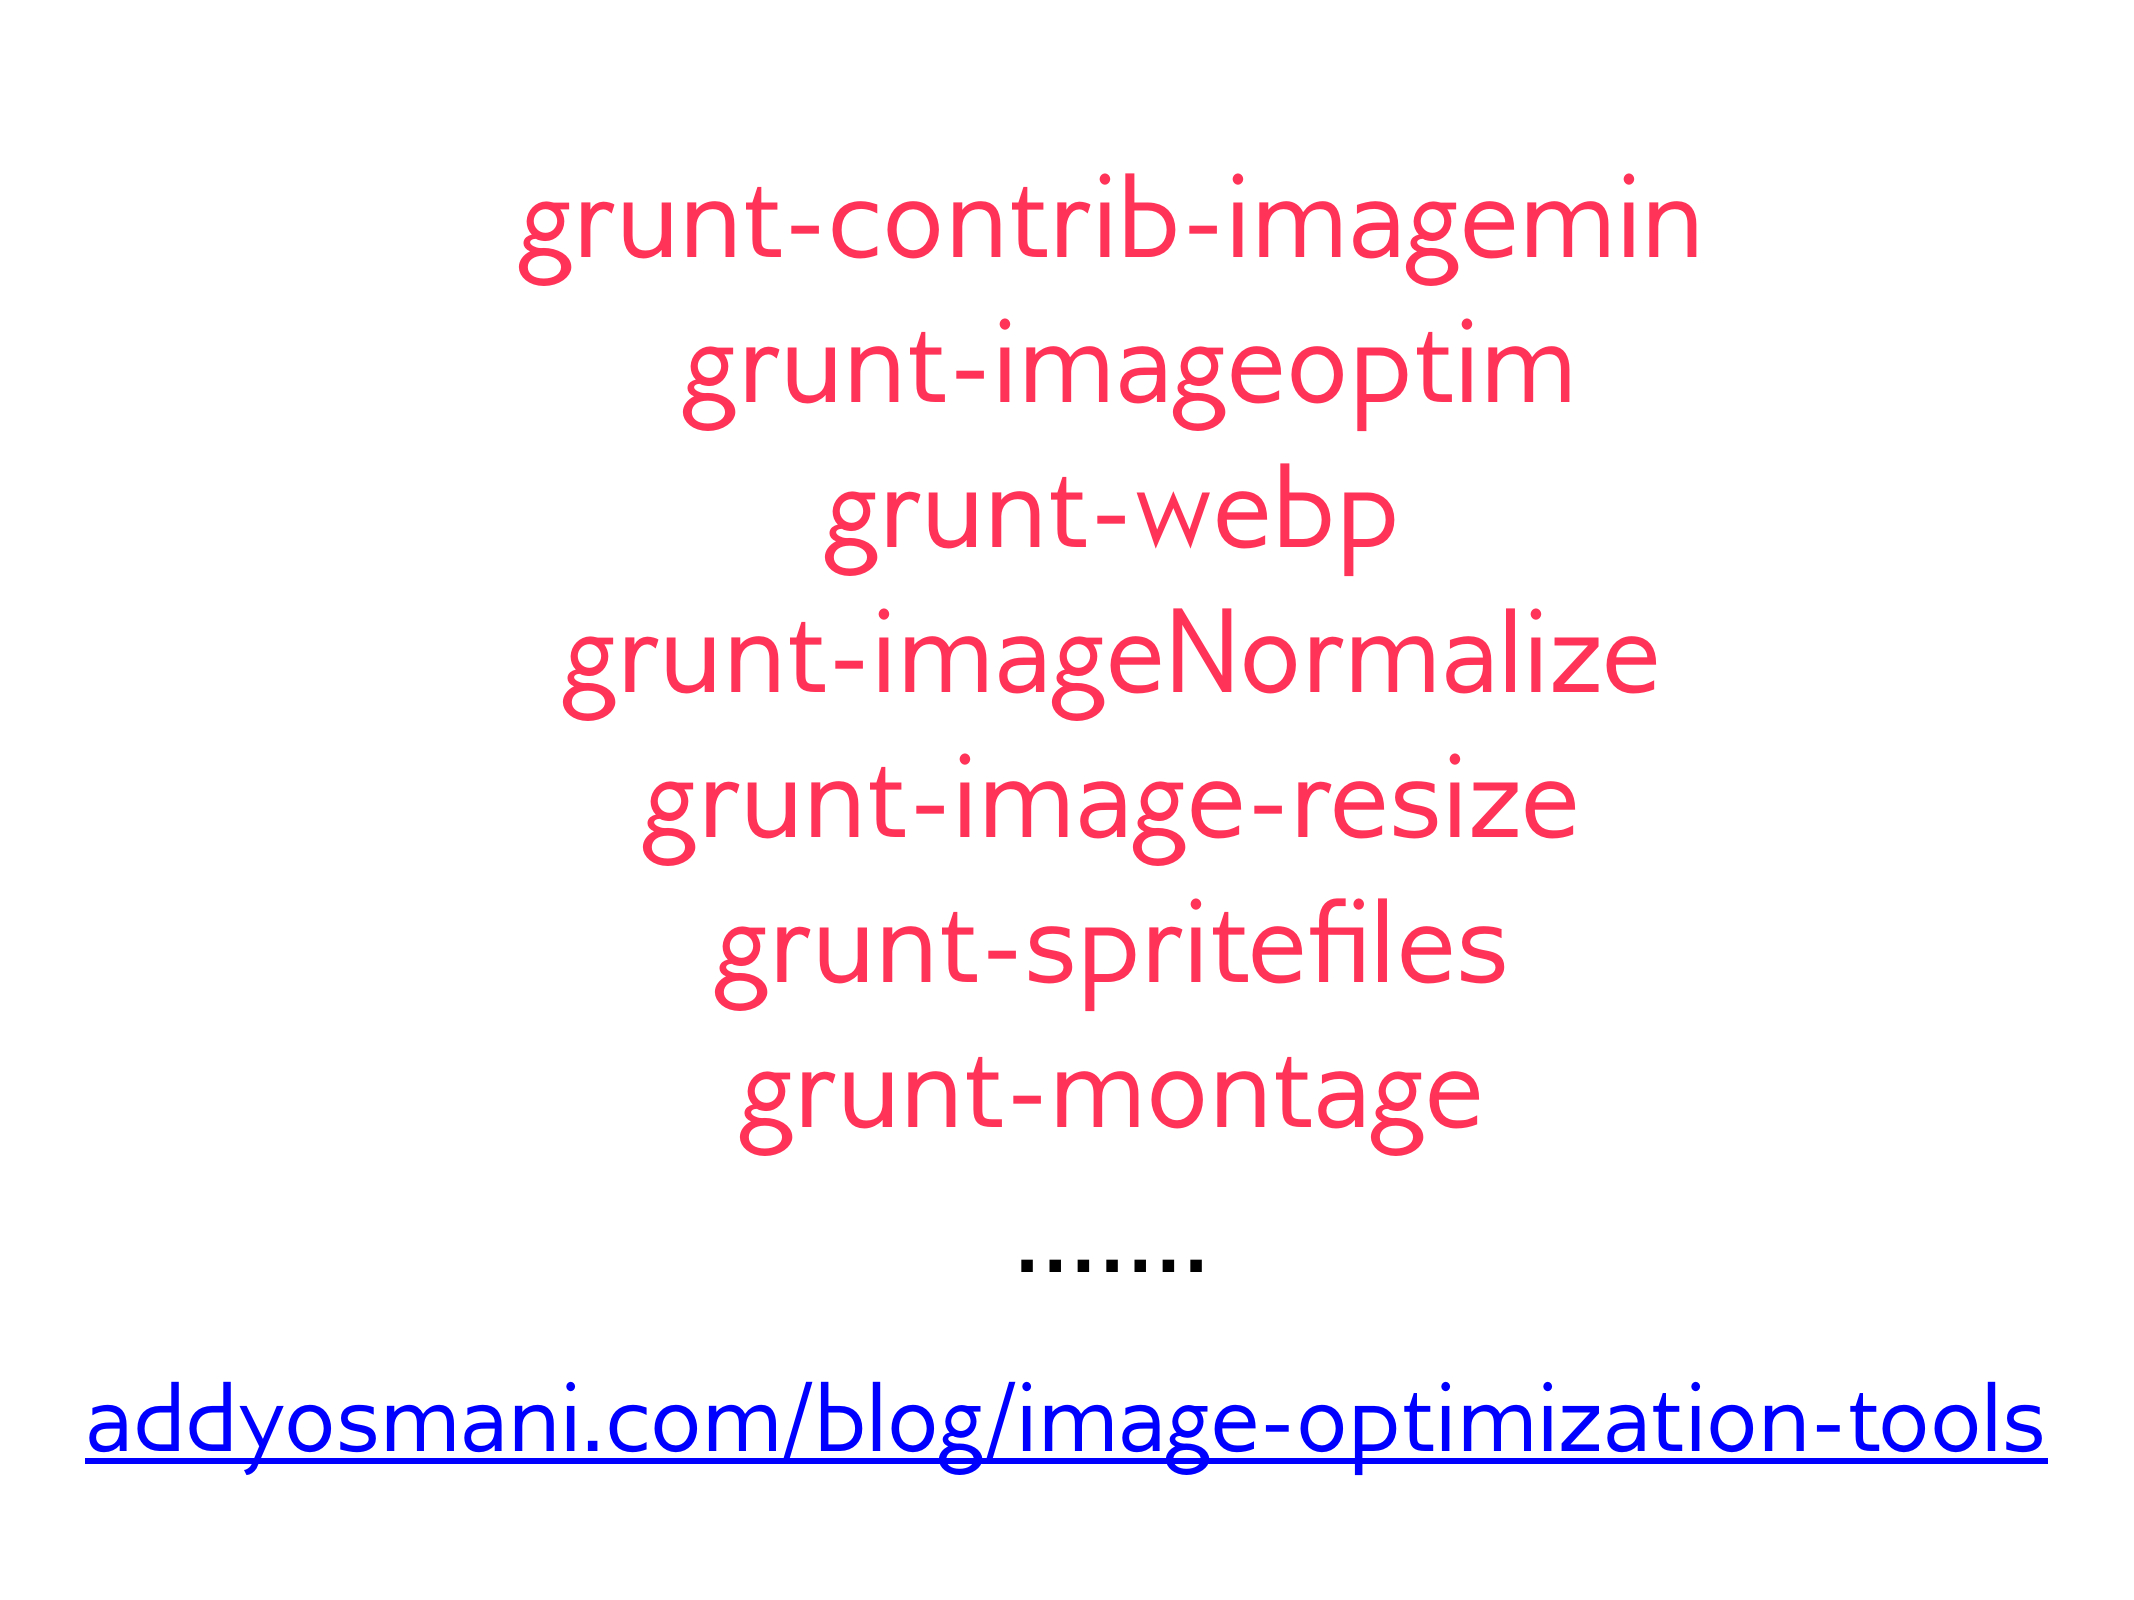

grunt-contrib-imagemin
 grunt-imageoptim
grunt-webp
grunt-imageNormalize
grunt-image-resize
grunt-spritefiles
grunt-montage
…….
addyosmani.com/blog/image-optimization-tools